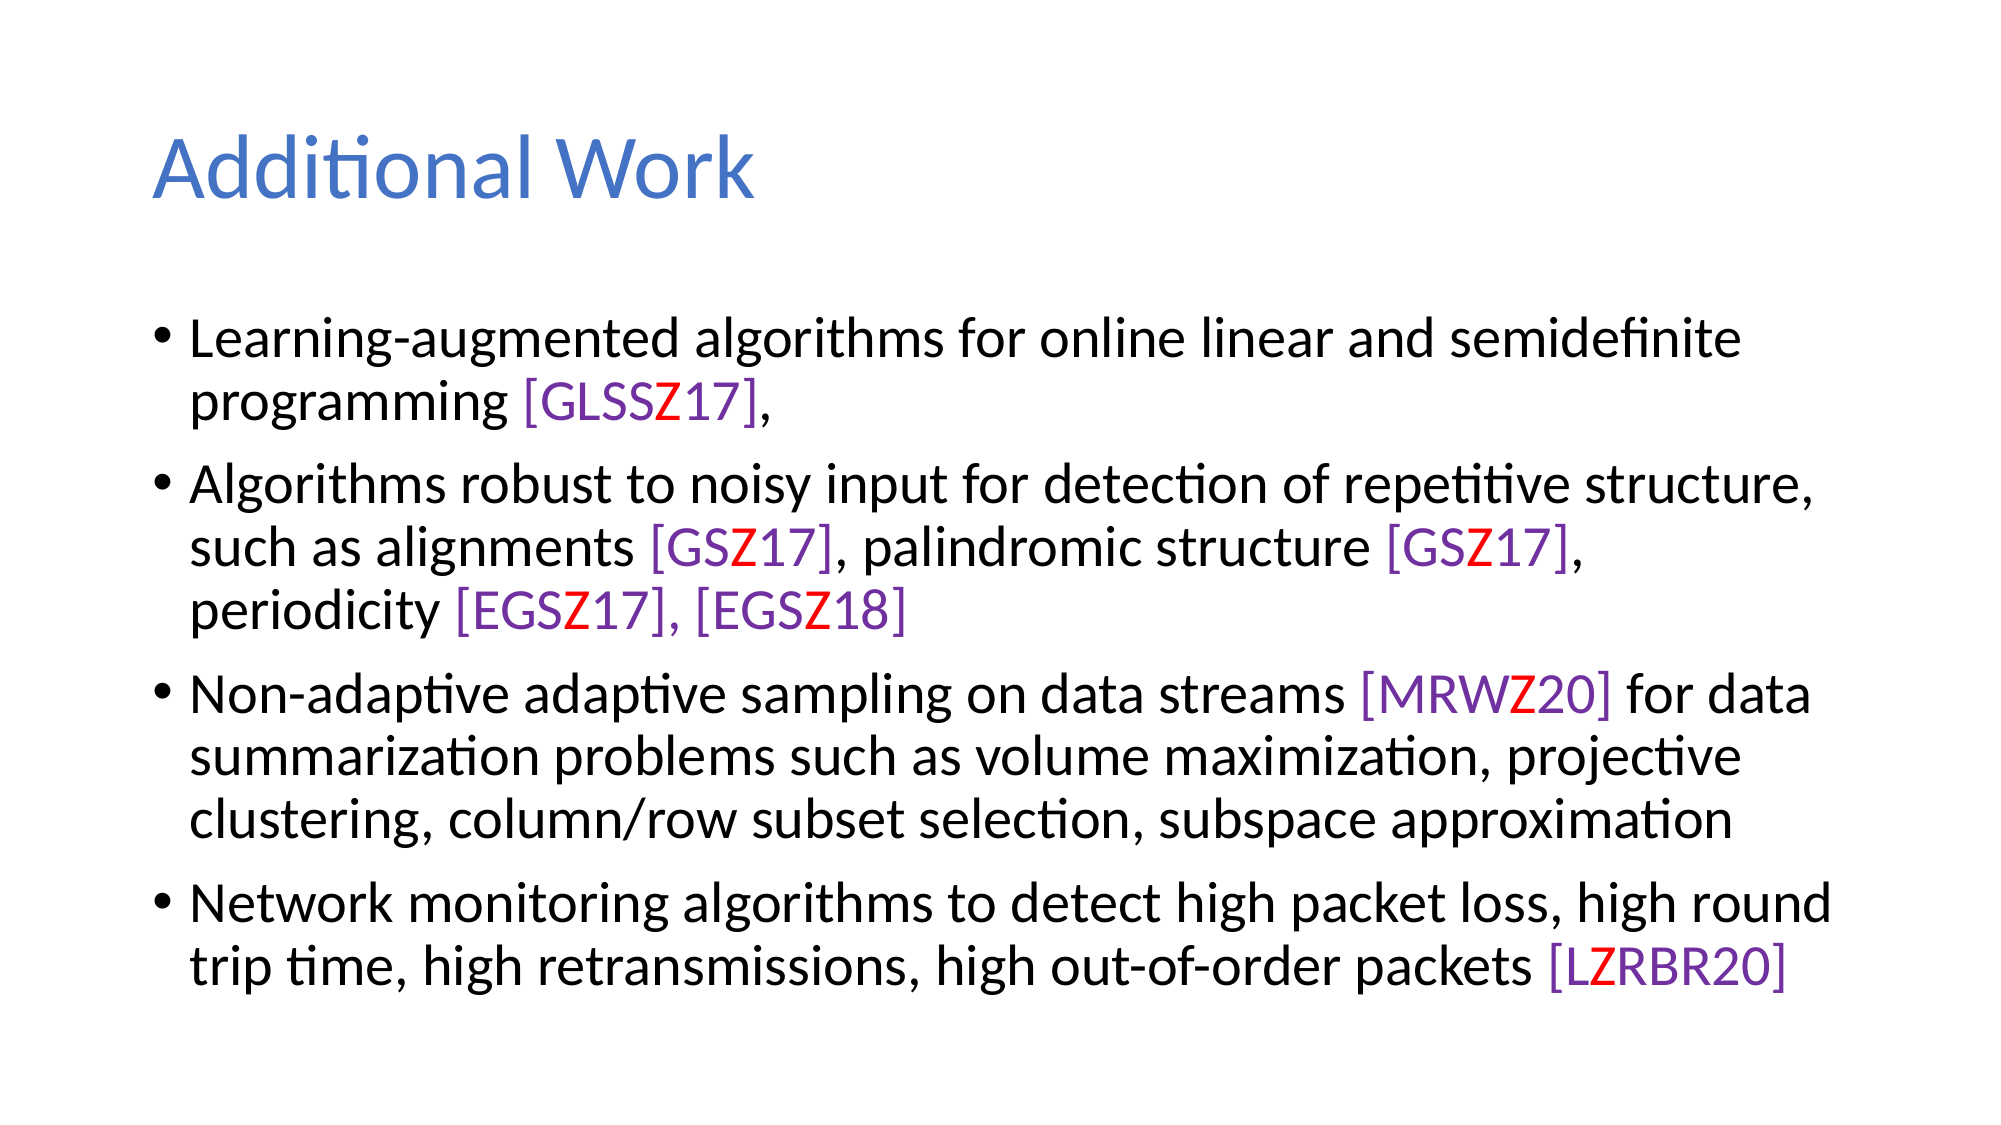

# Additional Work
Learning-augmented algorithms for online linear and semidefinite programming [GLSSZ17],
Algorithms robust to noisy input for detection of repetitive structure, such as alignments [GSZ17], palindromic structure [GSZ17], periodicity [EGSZ17], [EGSZ18]
Non-adaptive adaptive sampling on data streams [MRWZ20] for data summarization problems such as volume maximization, projective clustering, column/row subset selection, subspace approximation
Network monitoring algorithms to detect high packet loss, high round trip time, high retransmissions, high out-of-order packets [LZRBR20]